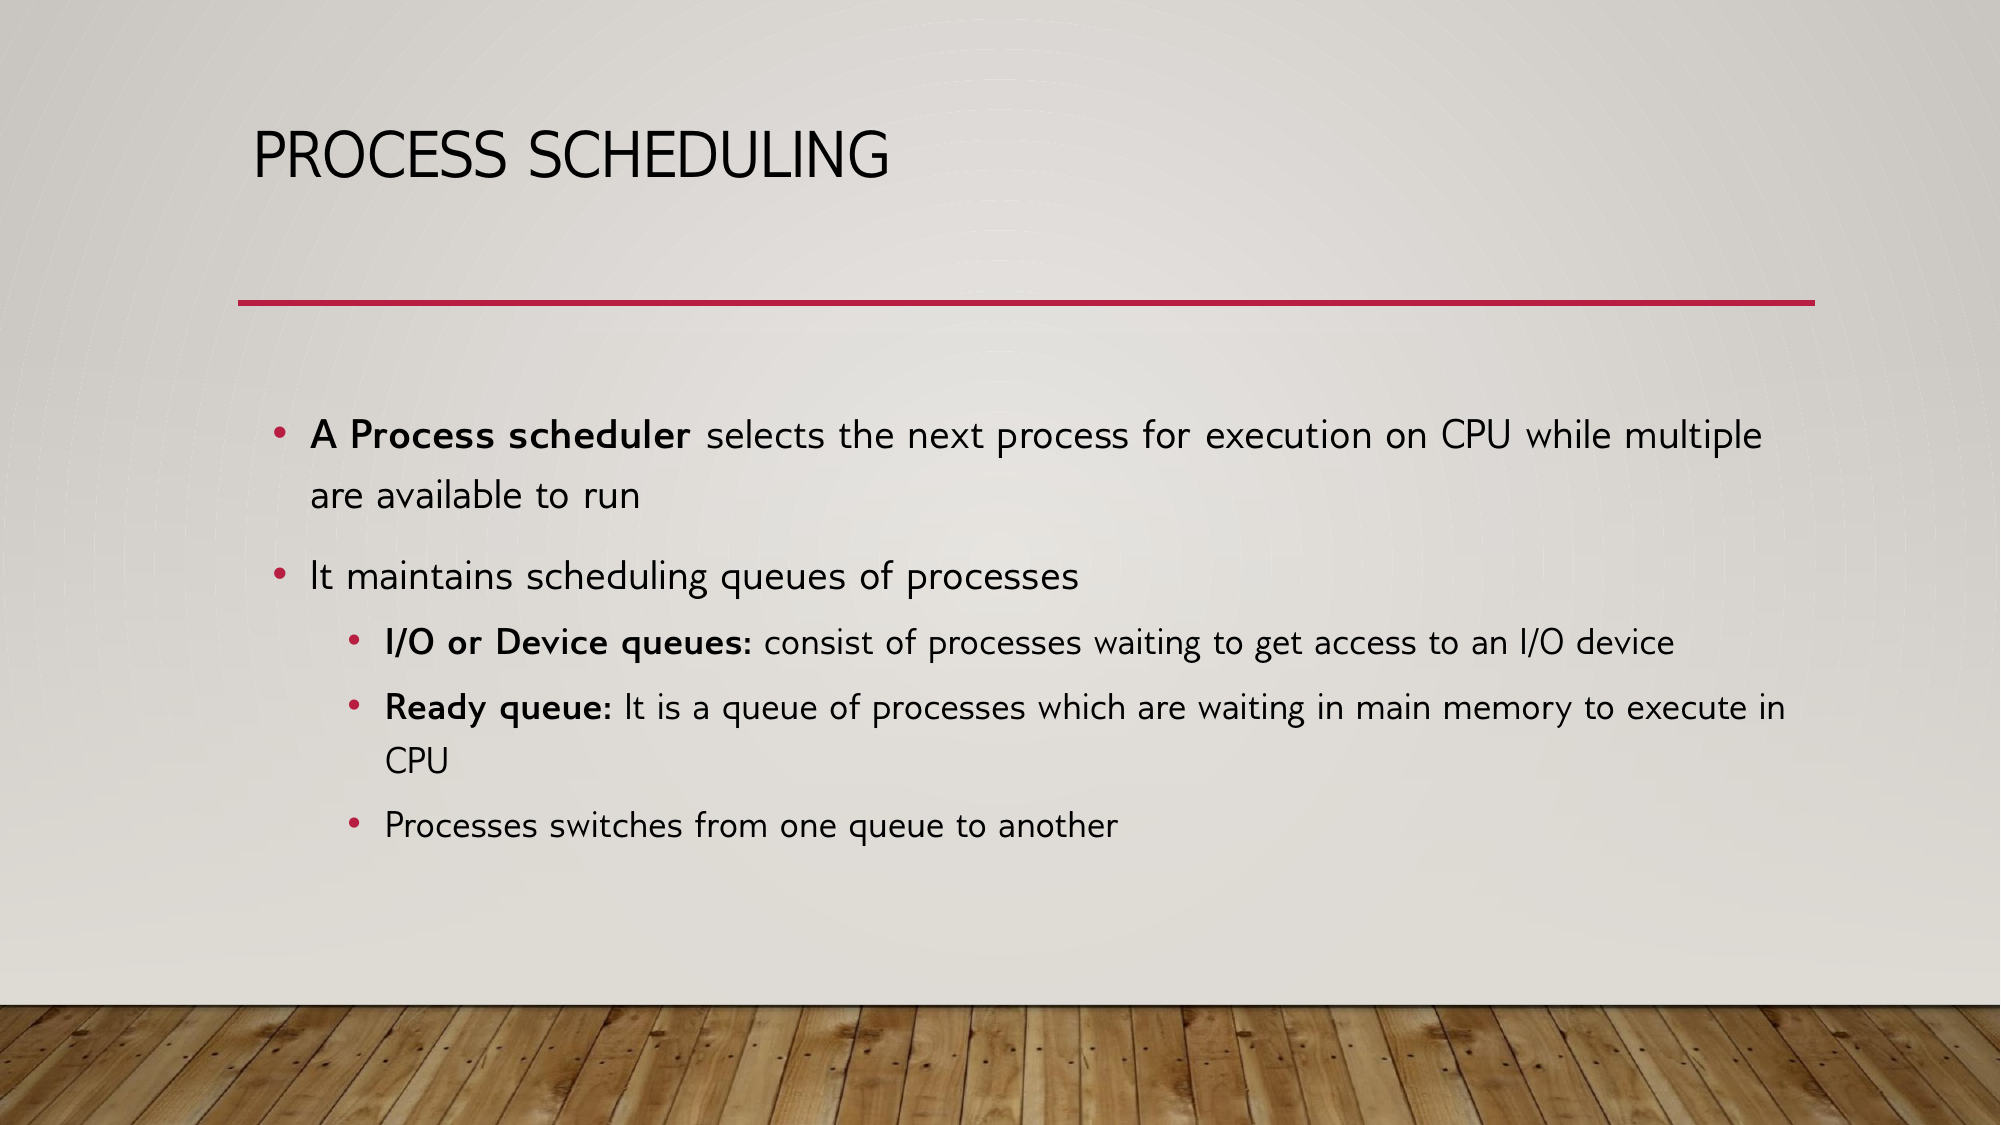

# PROCESS SCHEDULING

A Process scheduler selects the next process for execution on CPU while multiple are available to run
It maintains scheduling queues of processes
I/O or Device queues: consist of processes waiting to get access to an I/O device
Ready queue: It is a queue of processes which are waiting in main memory to execute in CPU
Processes switches from one queue to another